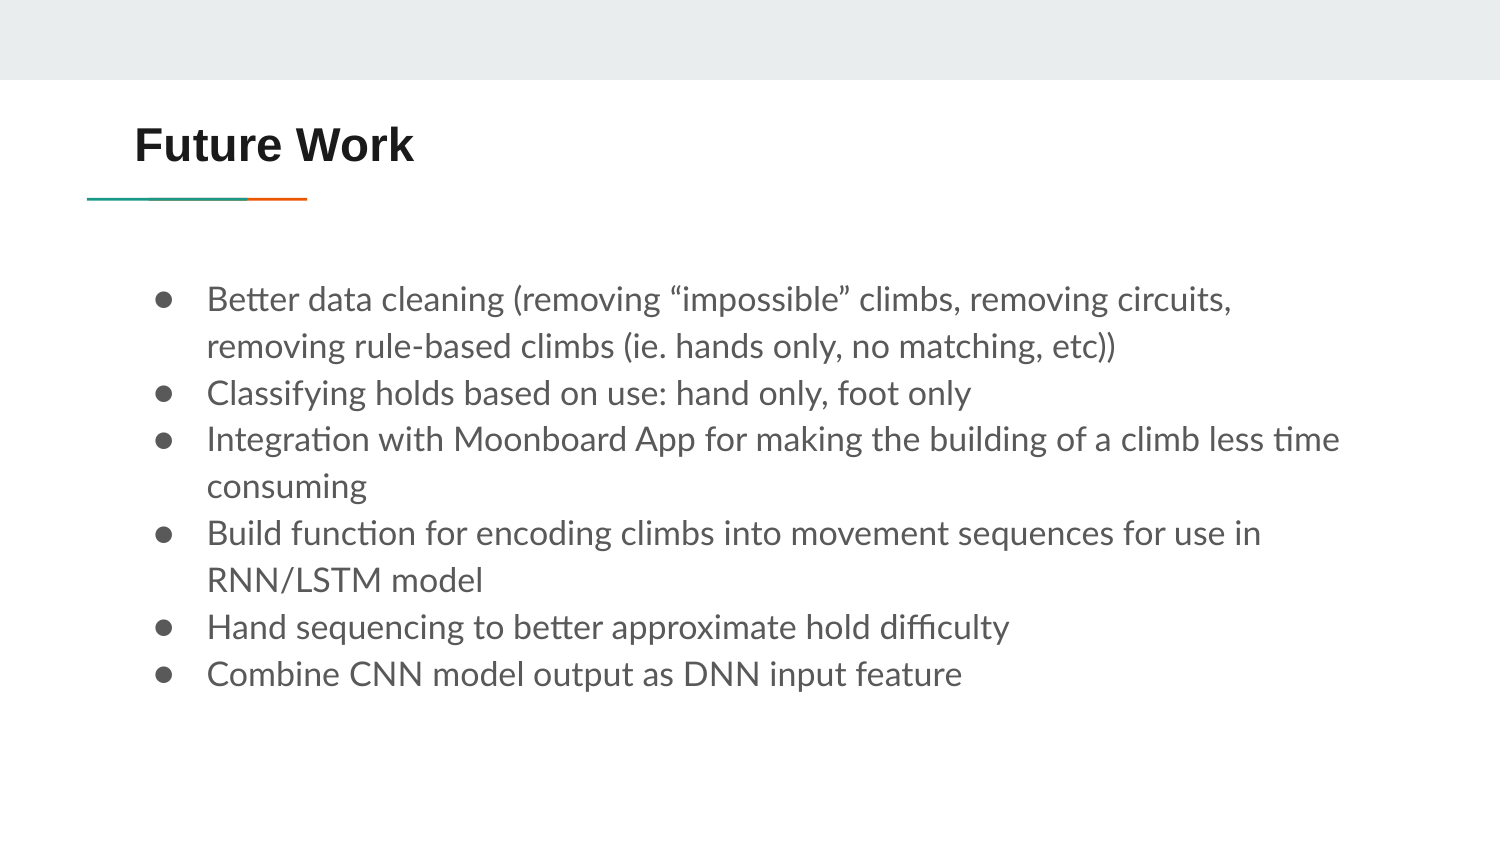

# Future Work
Better data cleaning (removing “impossible” climbs, removing circuits, removing rule-based climbs (ie. hands only, no matching, etc))
Classifying holds based on use: hand only, foot only
Integration with Moonboard App for making the building of a climb less time consuming
Build function for encoding climbs into movement sequences for use in  RNN/LSTM model
Hand sequencing to better approximate hold difficulty
Combine CNN model output as DNN input feature